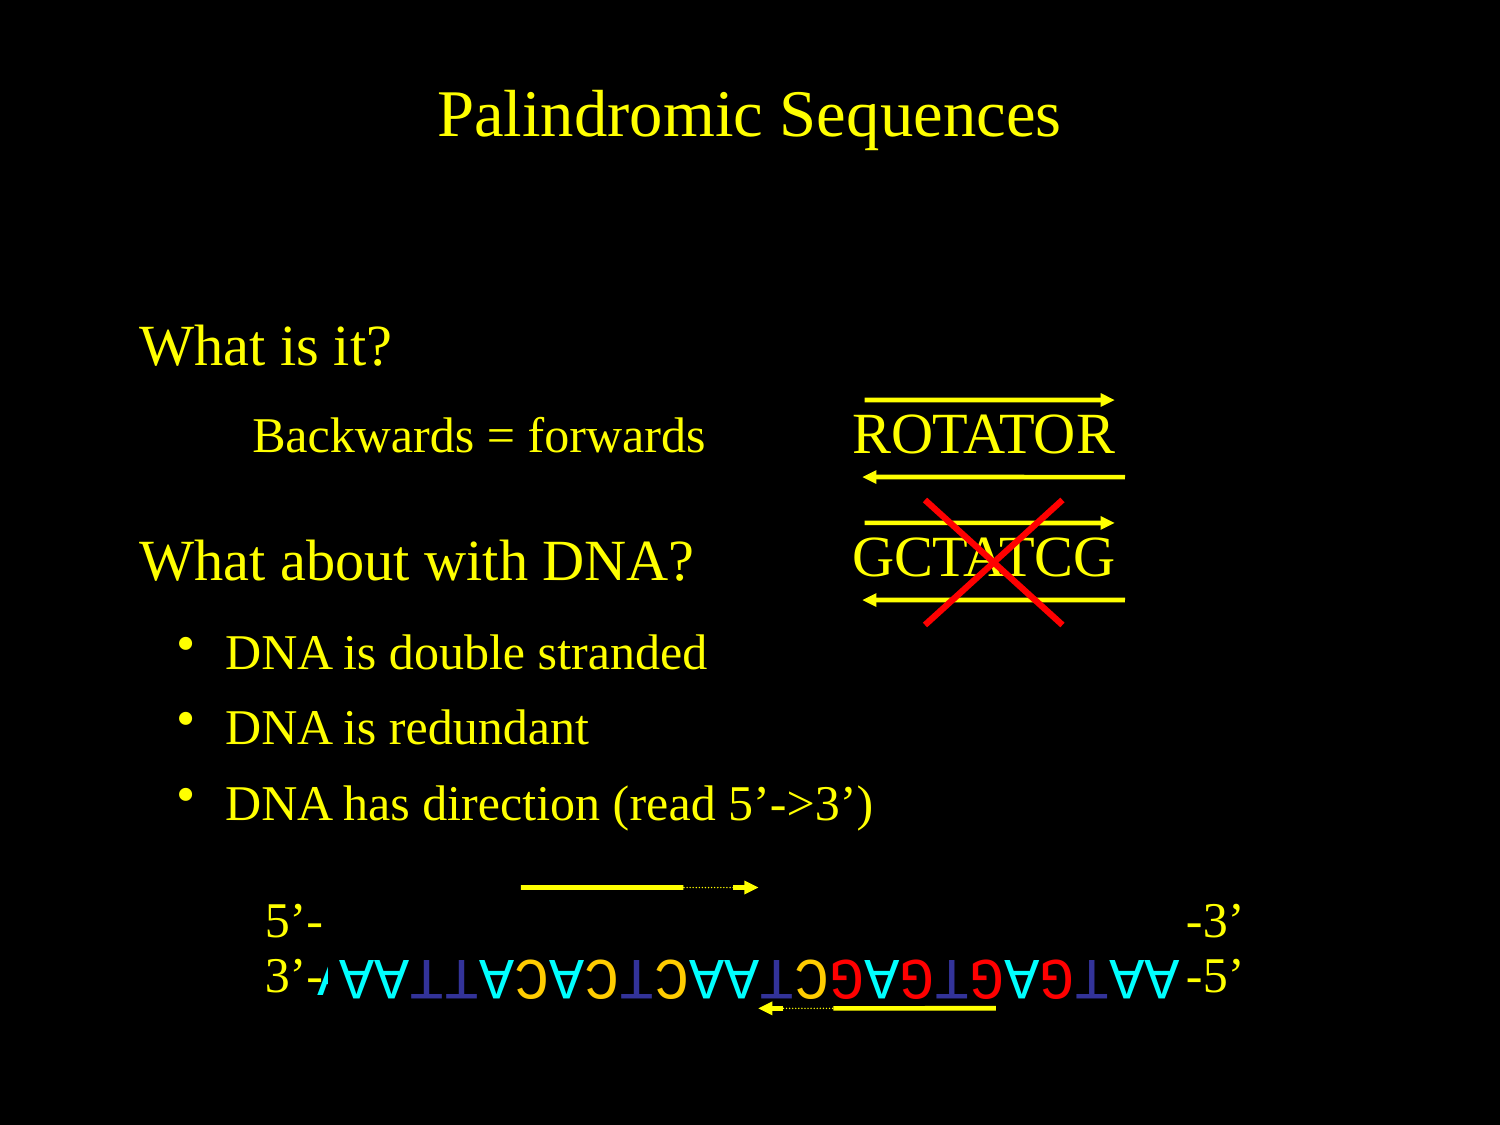

Palindromic Sequences
What is it?
ROTATOR

Backwards = forwards

GCTATCG

What about with DNA?
 DNA is double stranded
 DNA is redundant
 DNA has direction (read 5’->3’)

5’-                                                                     -3’
3’-                                                                     -5’
TTAATGTGAGTTAGCTCACTCATT
AATGAGTGAGCTAACTCACATTAA
TTAATGTGAGTTAGCTCACTCATT
AATTACACTCAATCGAGTGAGTAA